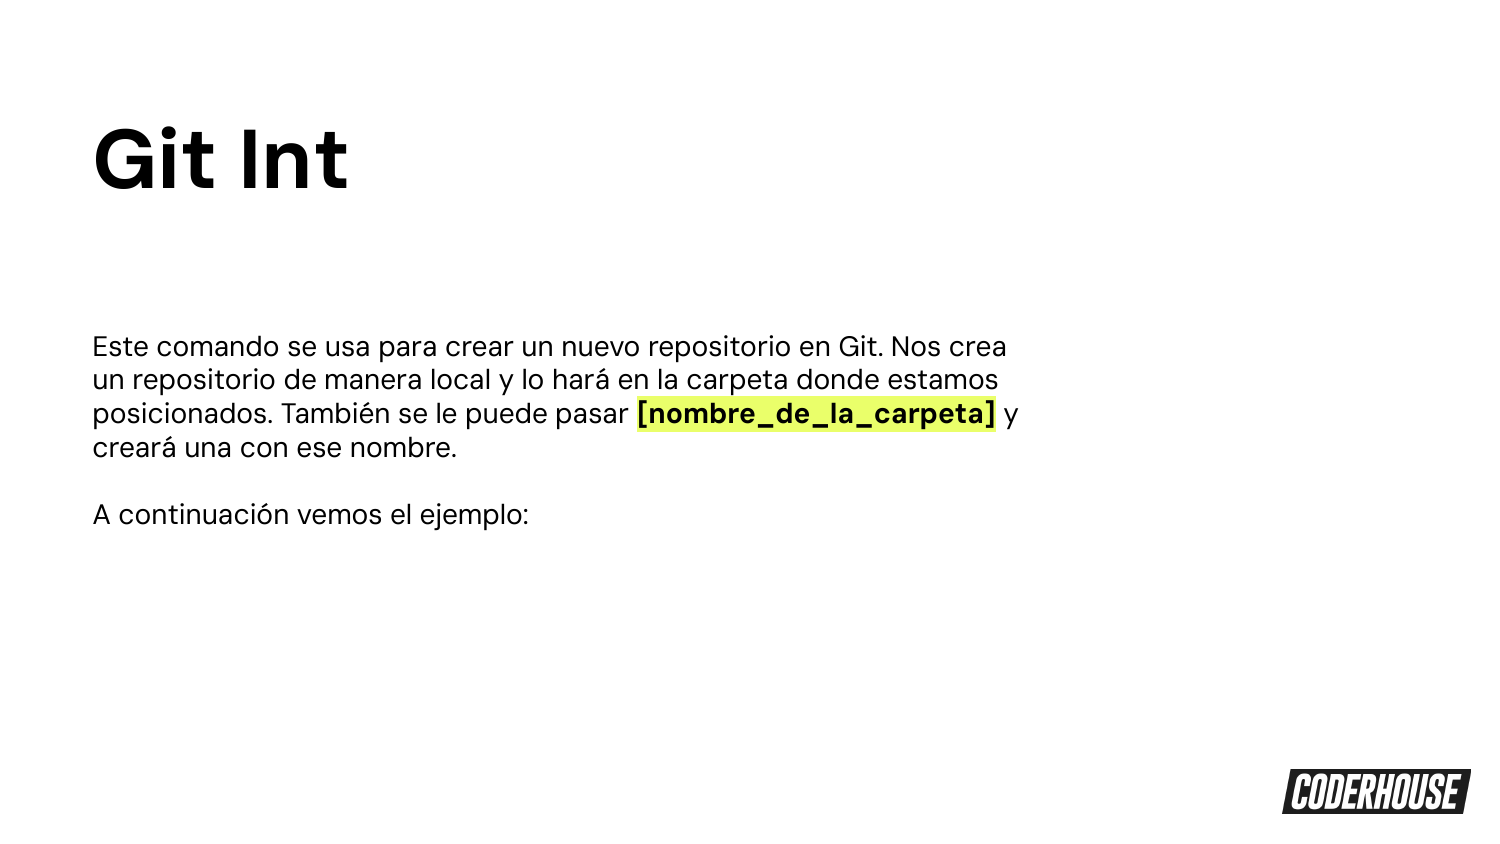

Git Int
Este comando se usa para crear un nuevo repositorio en Git. Nos crea un repositorio de manera local y lo hará en la carpeta donde estamos posicionados. También se le puede pasar [nombre_de_la_carpeta] y creará una con ese nombre.

A continuación vemos el ejemplo: